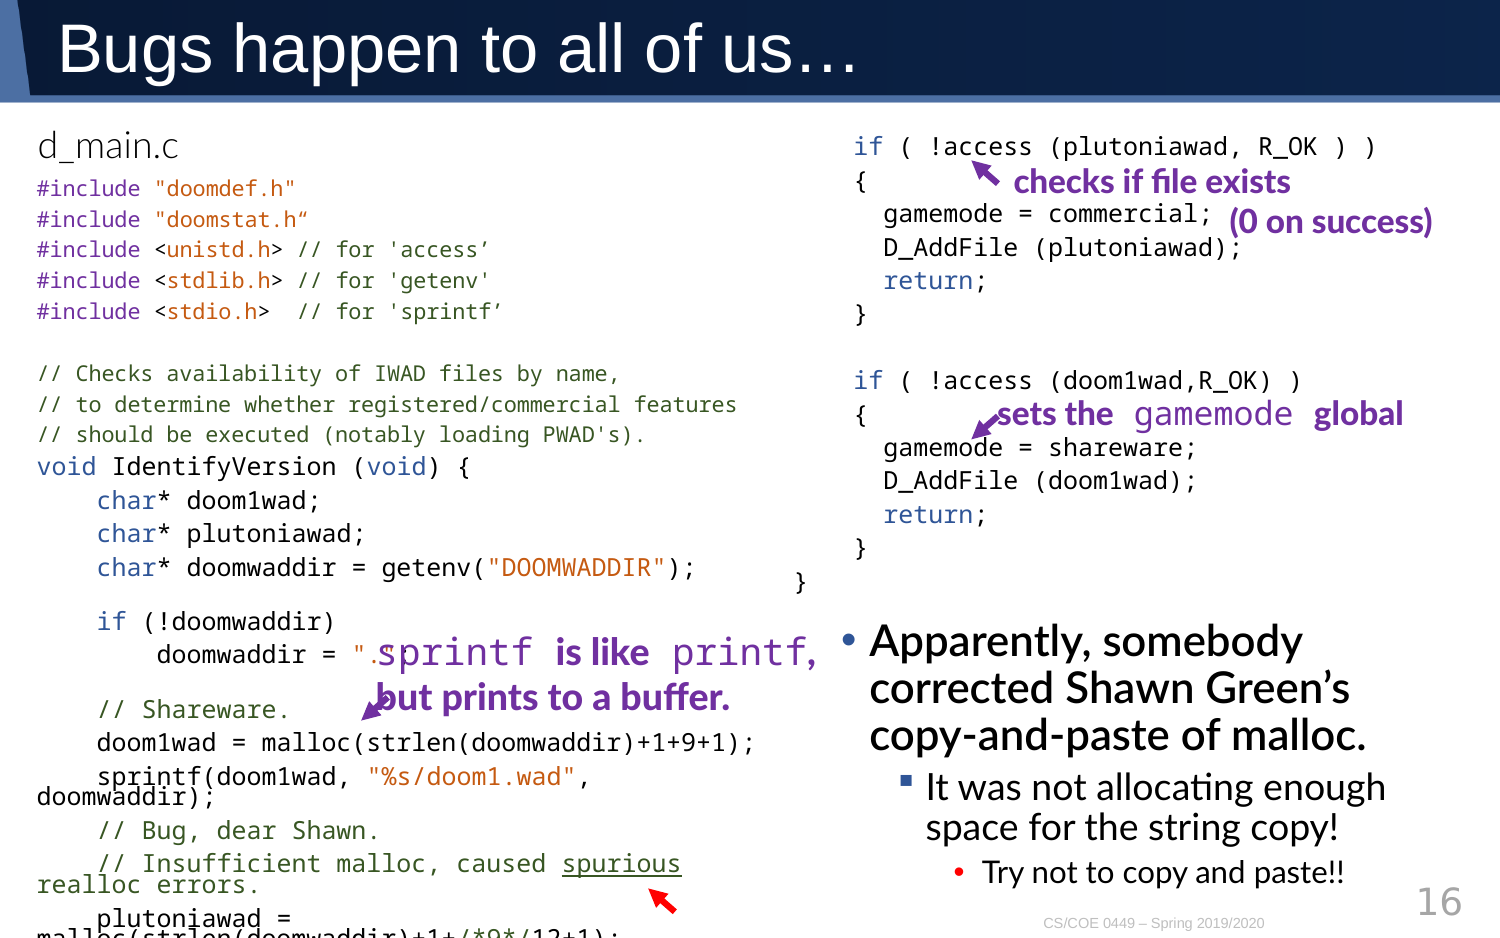

# Bugs happen to all of us…
d_main.c
    if ( !access (plutoniawad, R_OK ) )
    {
      gamemode = commercial;
      D_AddFile (plutoniawad);
      return;
    }

    if ( !access (doom1wad,R_OK) )
    {
      gamemode = shareware;
      D_AddFile (doom1wad);
      return;
    }
}
checks if file exists
                           (0 on success)
#include "doomdef.h"
#include "doomstat.h“
#include <unistd.h> // for 'access’
#include <stdlib.h> // for 'getenv'
#include <stdio.h>  // for 'sprintf’

// Checks availability of IWAD files by name,
// to determine whether registered/commercial features
// should be executed (notably loading PWAD's).
void IdentifyVersion (void) {
    char* doom1wad;
    char* plutoniawad;
    char* doomwaddir = getenv("DOOMWADDIR");
    if (!doomwaddir)
        doomwaddir = ".";
    // Shareware.
    doom1wad = malloc(strlen(doomwaddir)+1+9+1);
    sprintf(doom1wad, "%s/doom1.wad", doomwaddir);
    // Bug, dear Shawn.
    // Insufficient malloc, caused spurious realloc errors.
    plutoniawad = malloc(strlen(doomwaddir)+1+/*9*/12+1);
    sprintf(plutoniawad, "%s/plutonia.wad", doomwaddir);

sets the gamemode global
Apparently, somebody corrected Shawn Green’s copy-and-paste of malloc.
It was not allocating enough space for the string copy!
Try not to copy and paste!!
sprintf is like printf,
but prints to a buffer.
16
CS/COE 0449 – Spring 2019/2020